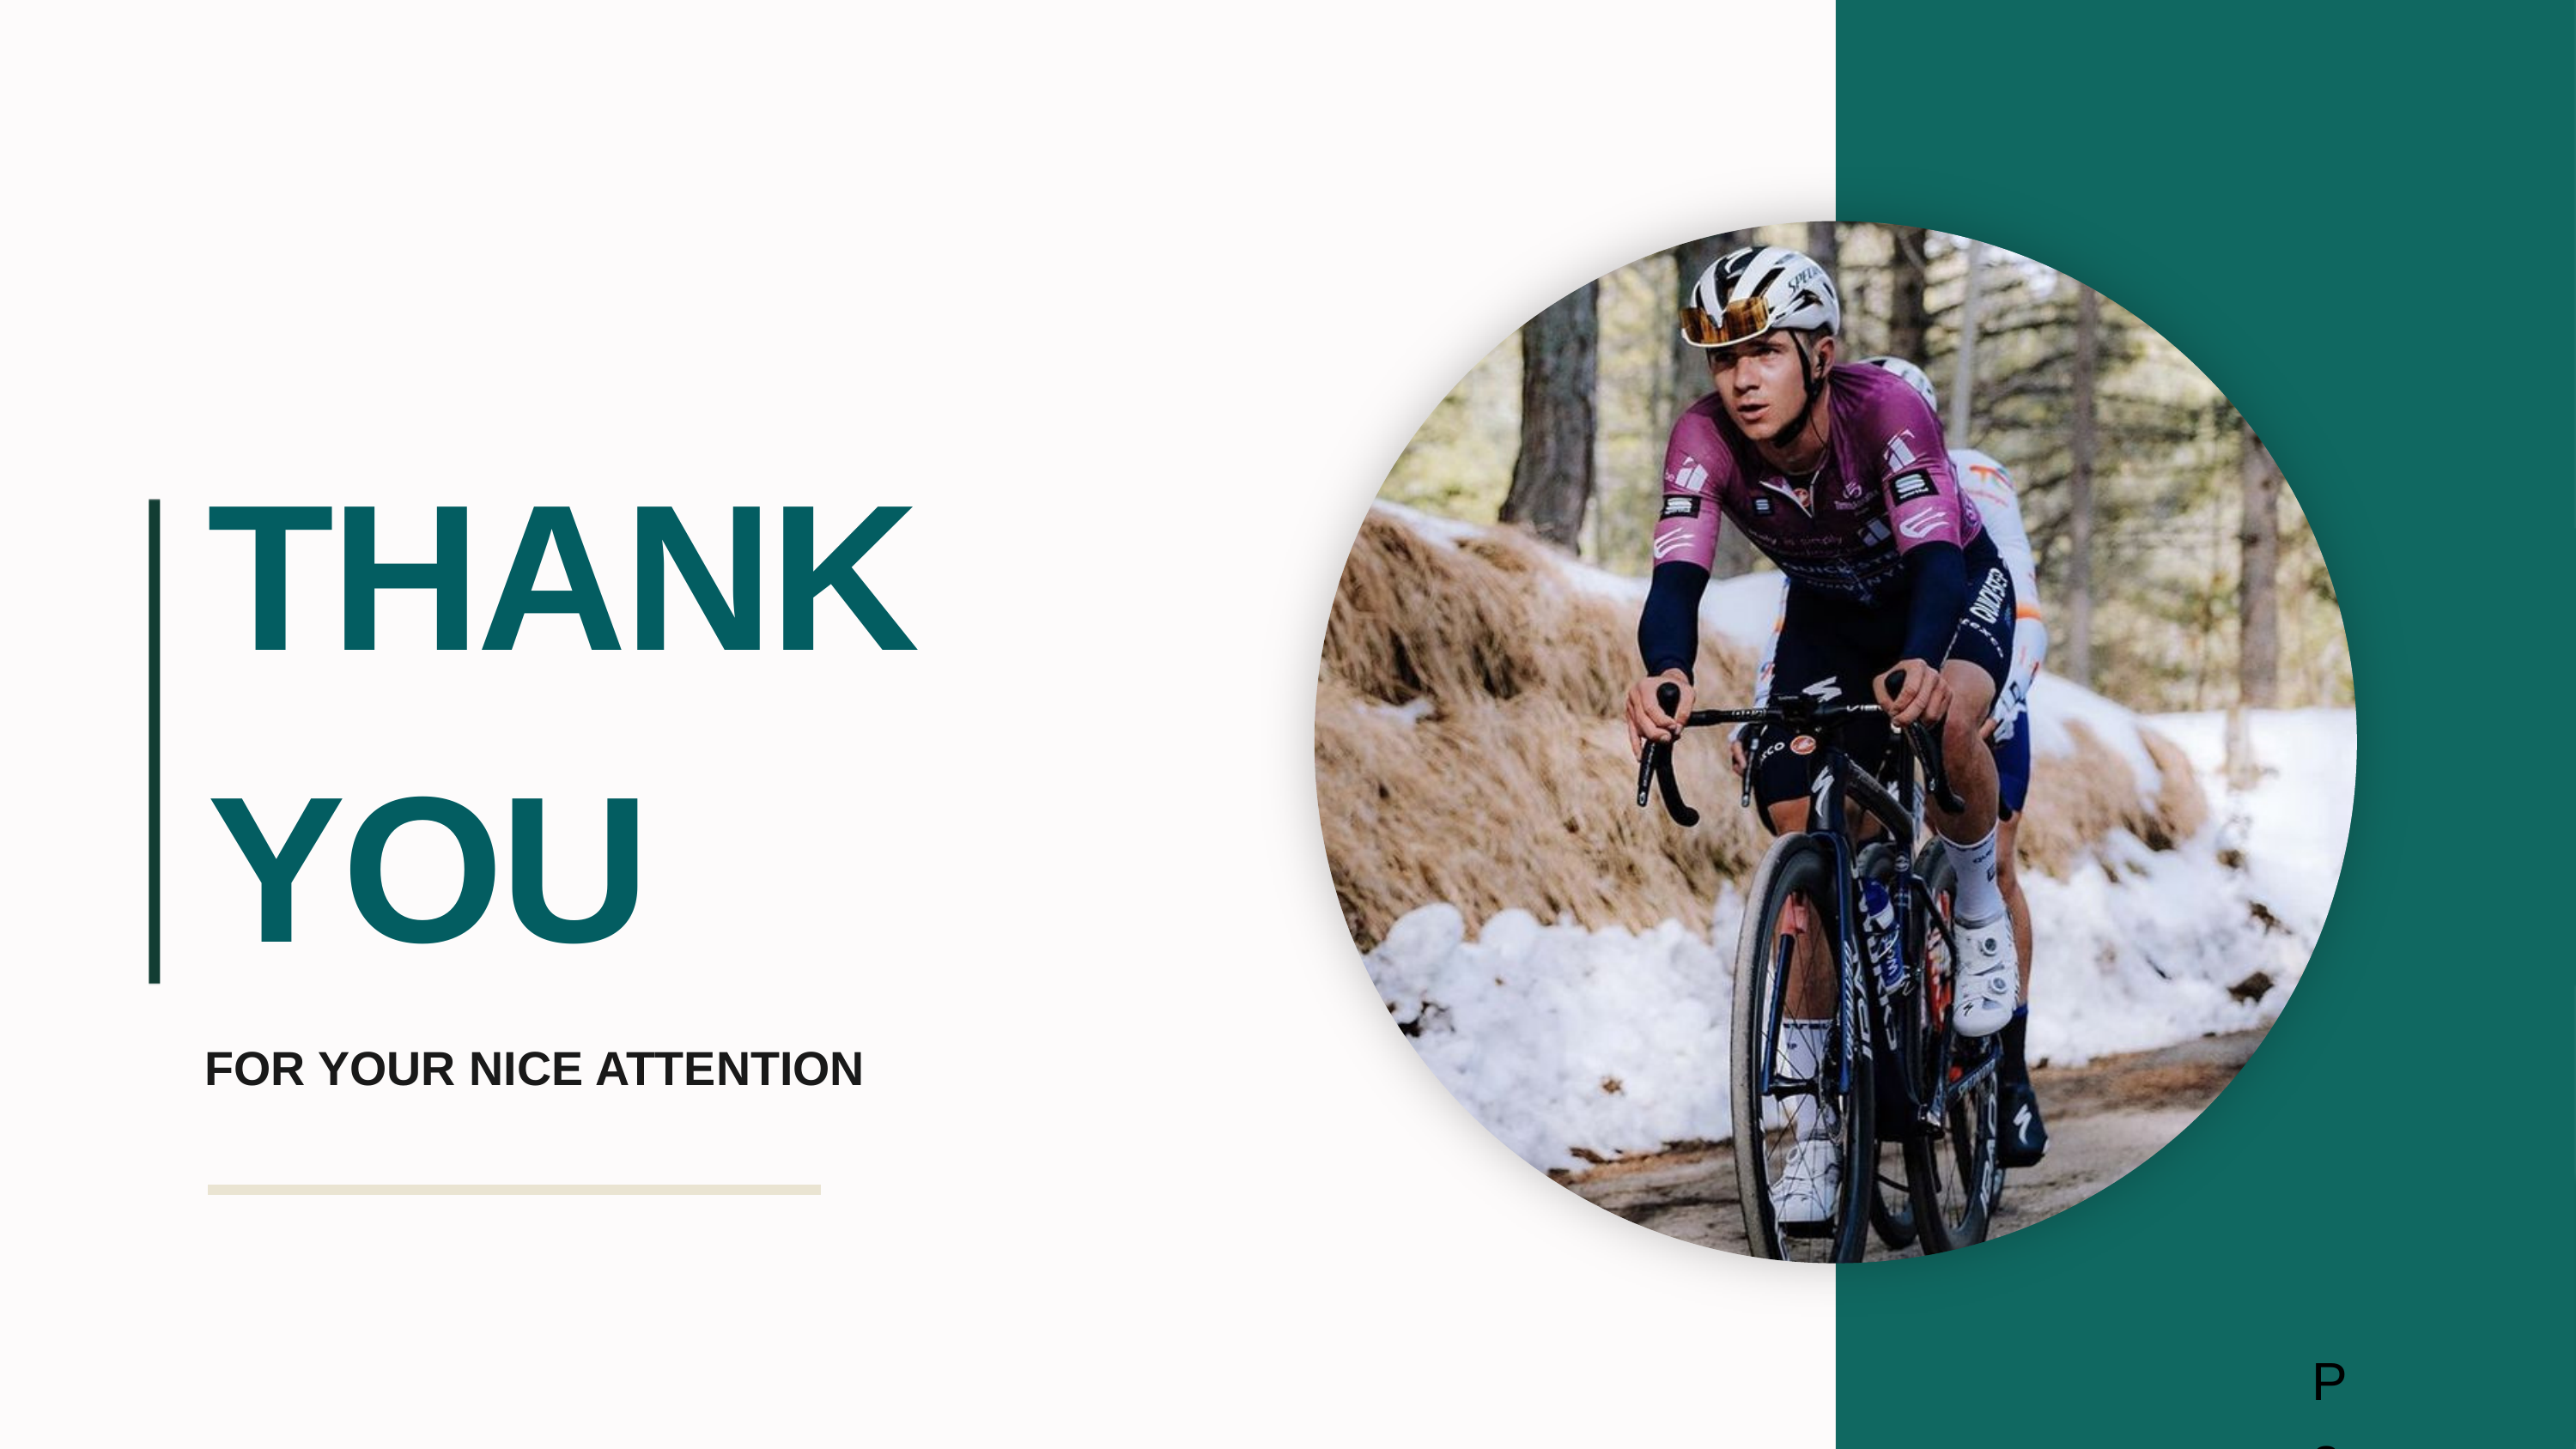

THANK YOU

FOR YOUR NICE ATTENTION

Page 24